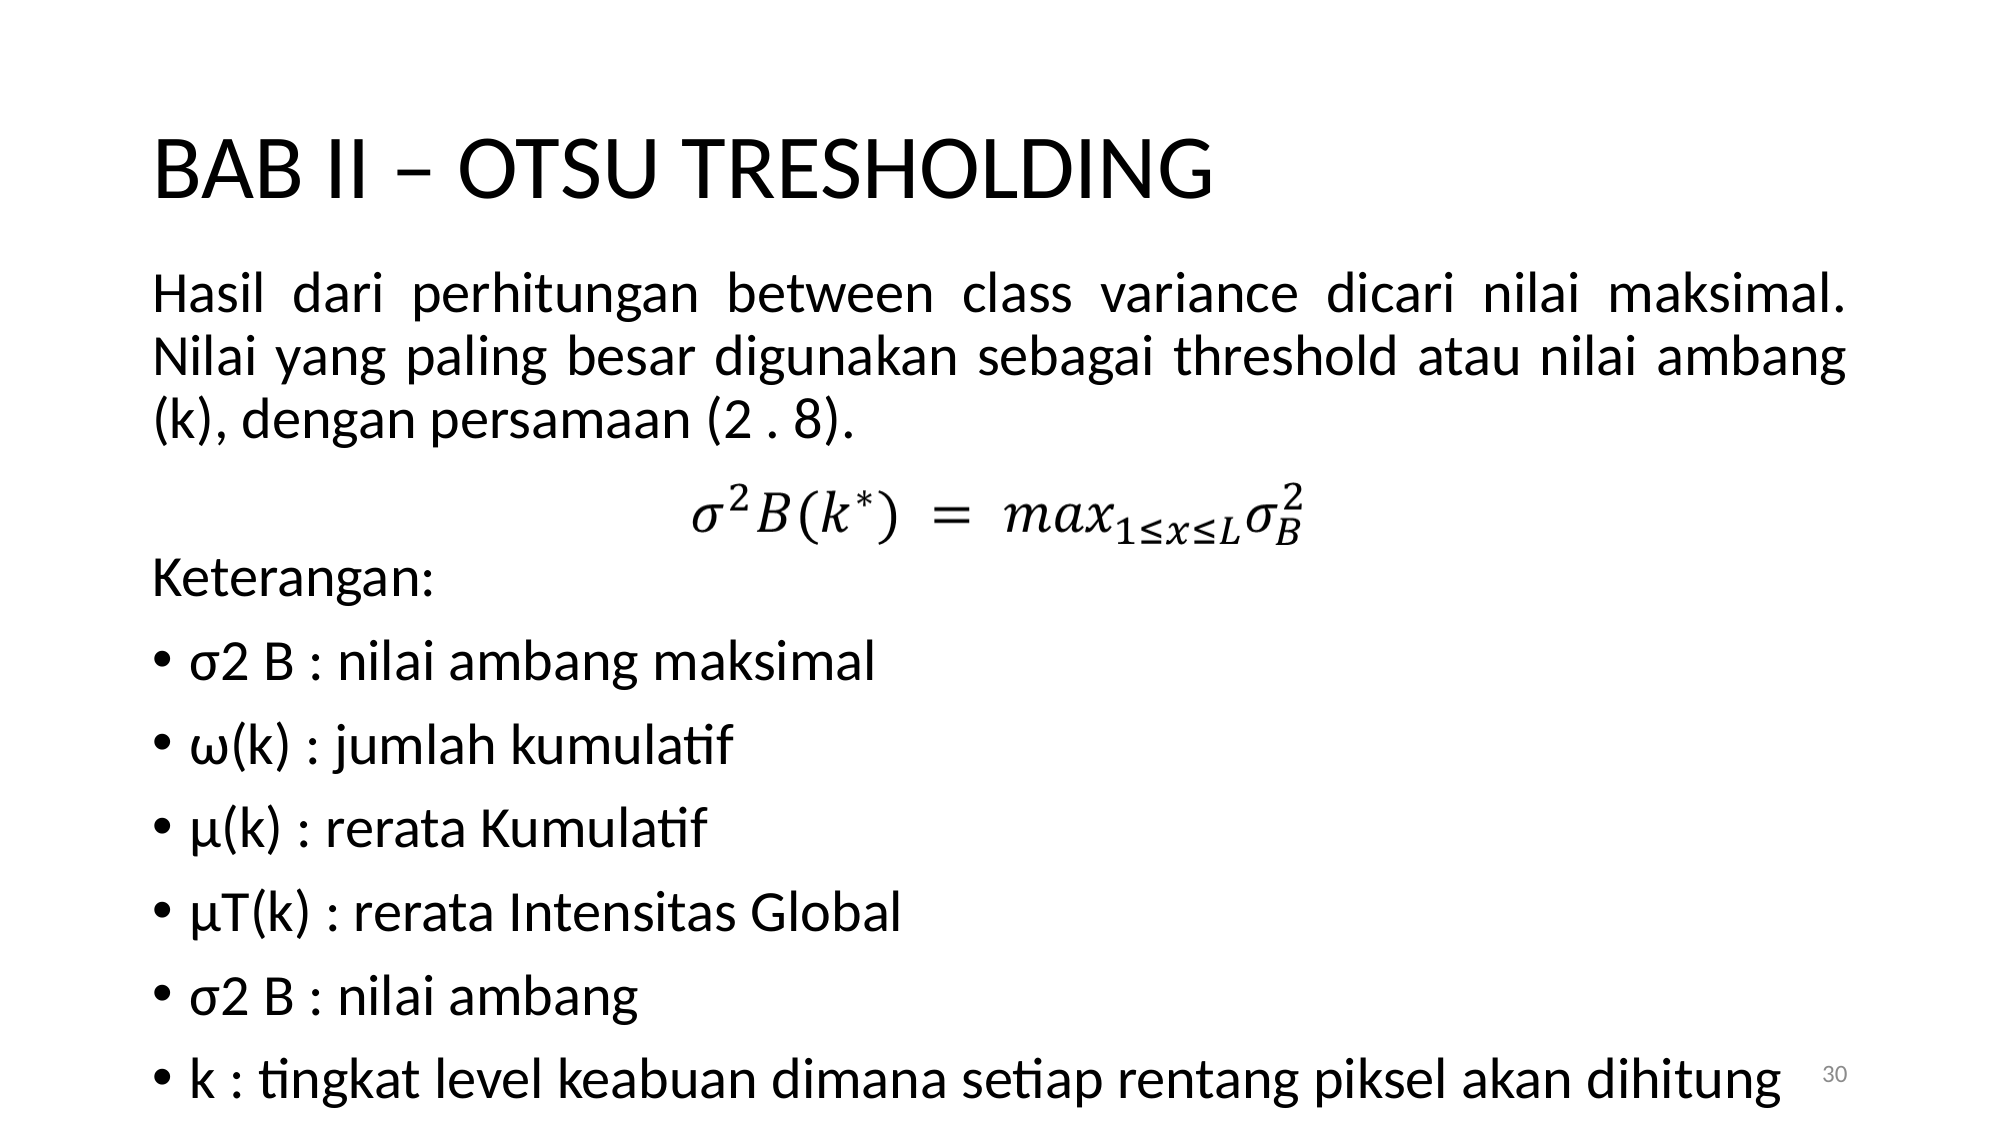

BAB II – OTSU TRESHOLDING
Hasil dari perhitungan between class variance dicari nilai maksimal. Nilai yang paling besar digunakan sebagai threshold atau nilai ambang (k), dengan persamaan (2 . 8).

Keterangan:
σ2 B : nilai ambang maksimal
ω(k) : jumlah kumulatif
µ(k) : rerata Kumulatif
µT(k) : rerata Intensitas Global
σ2 B : nilai ambang
k : tingkat level keabuan dimana setiap rentang piksel akan dihitung
30